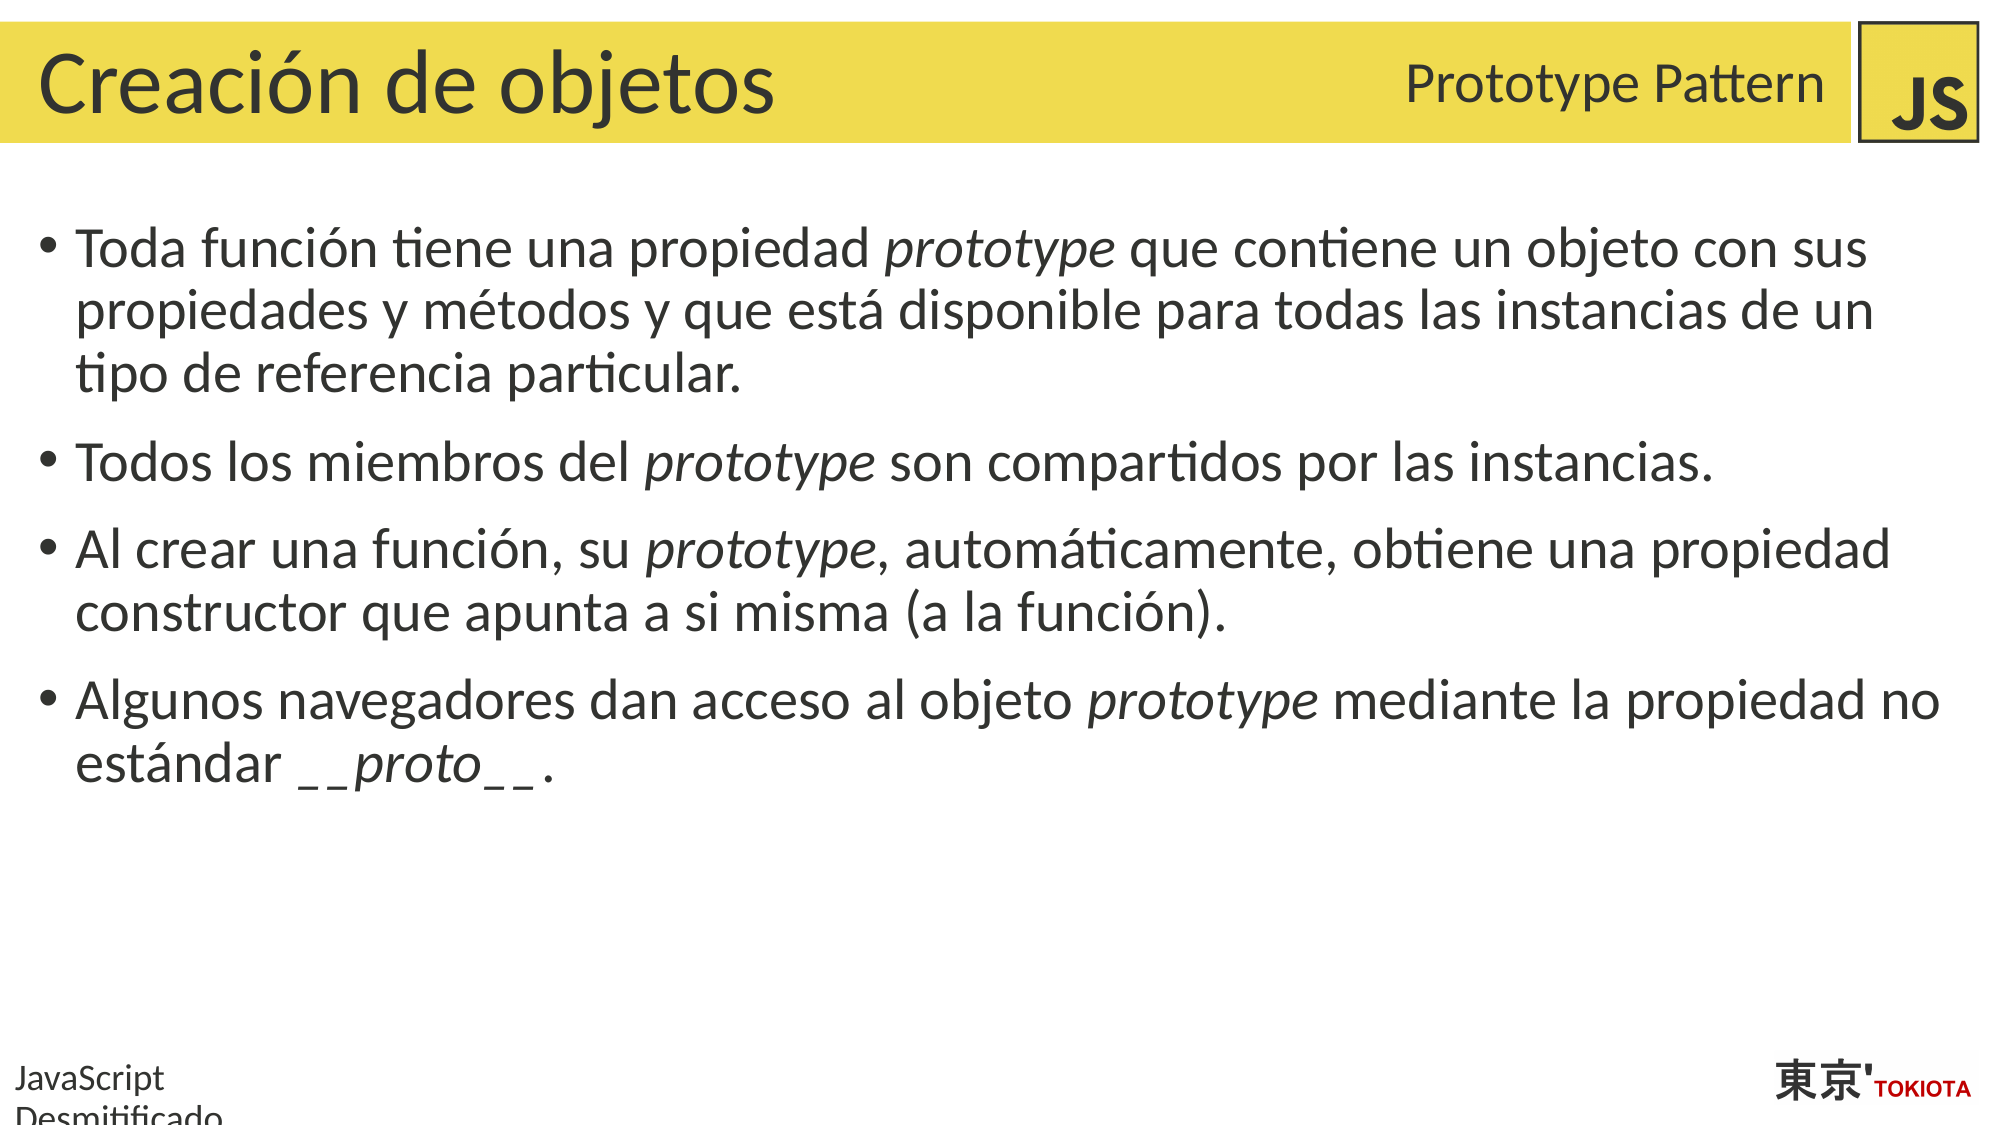

# Creación de objetos
Prototype Pattern
Toda función tiene una propiedad prototype que contiene un objeto con sus propiedades y métodos y que está disponible para todas las instancias de un tipo de referencia particular.
Todos los miembros del prototype son compartidos por las instancias.
Al crear una función, su prototype, automáticamente, obtiene una propiedad constructor que apunta a si misma (a la función).
Algunos navegadores dan acceso al objeto prototype mediante la propiedad no estándar __proto__.